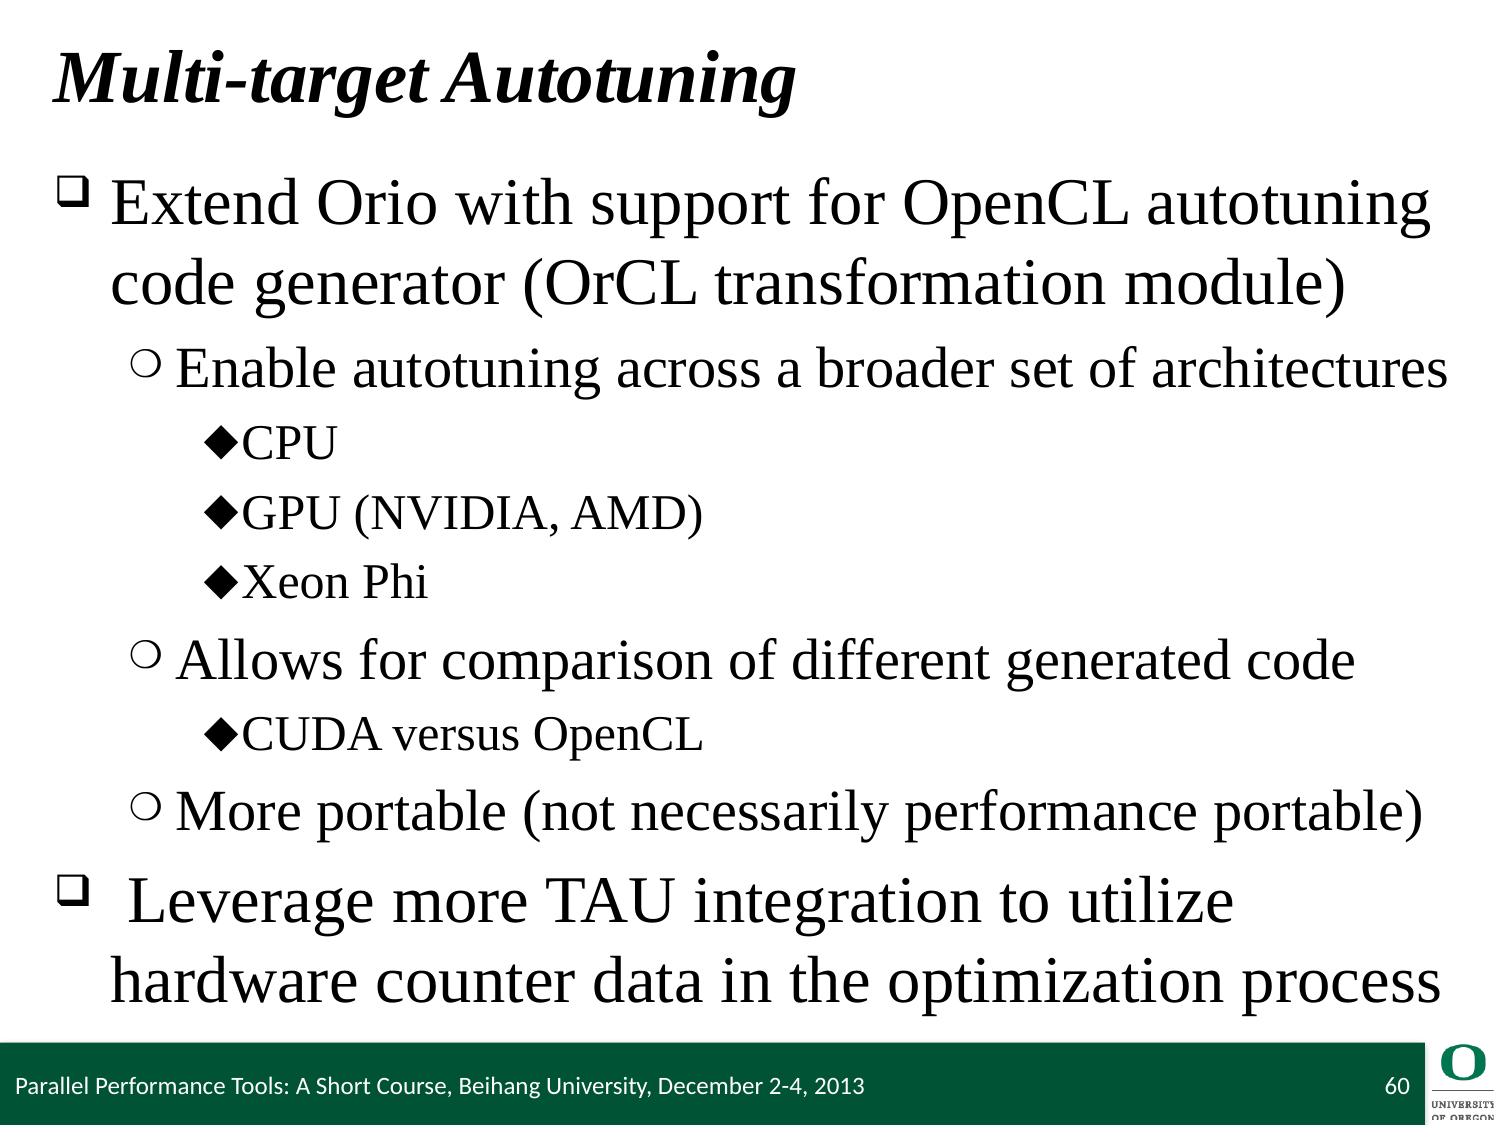

# Multi-target Autotuning
Extend Orio with support for OpenCL autotuning code generator (OrCL transformation module)
Enable autotuning across a broader set of architectures
CPU
GPU (NVIDIA, AMD)
Xeon Phi
Allows for comparison of different generated code
CUDA versus OpenCL
More portable (not necessarily performance portable)
 Leverage more TAU integration to utilize hardware counter data in the optimization process

Parallel Performance Tools: A Short Course, Beihang University, December 2-4, 2013
60